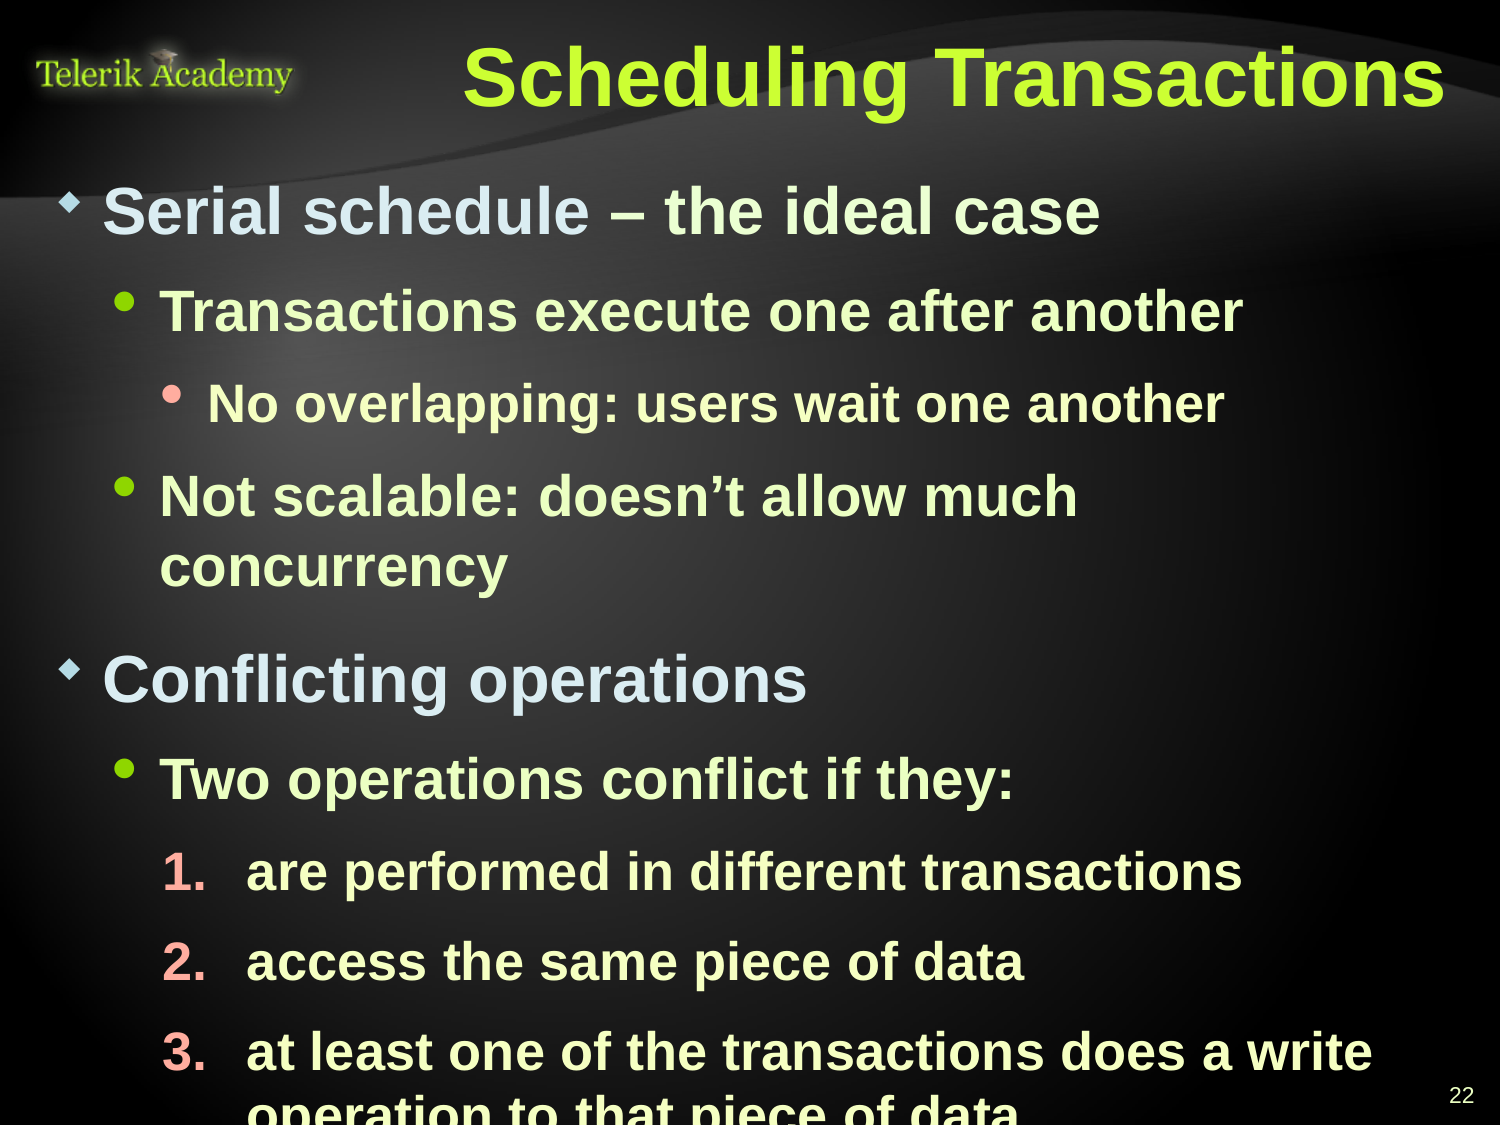

# Scheduling Transactions
Serial schedule – the ideal case
Transactions execute one after another
No overlapping: users wait one another
Not scalable: doesn’t allow much concurrency
Conflicting operations
Two operations conflict if they:
are performed in different transactions
access the same piece of data
at least one of the transactions does a write operation to that piece of data
22